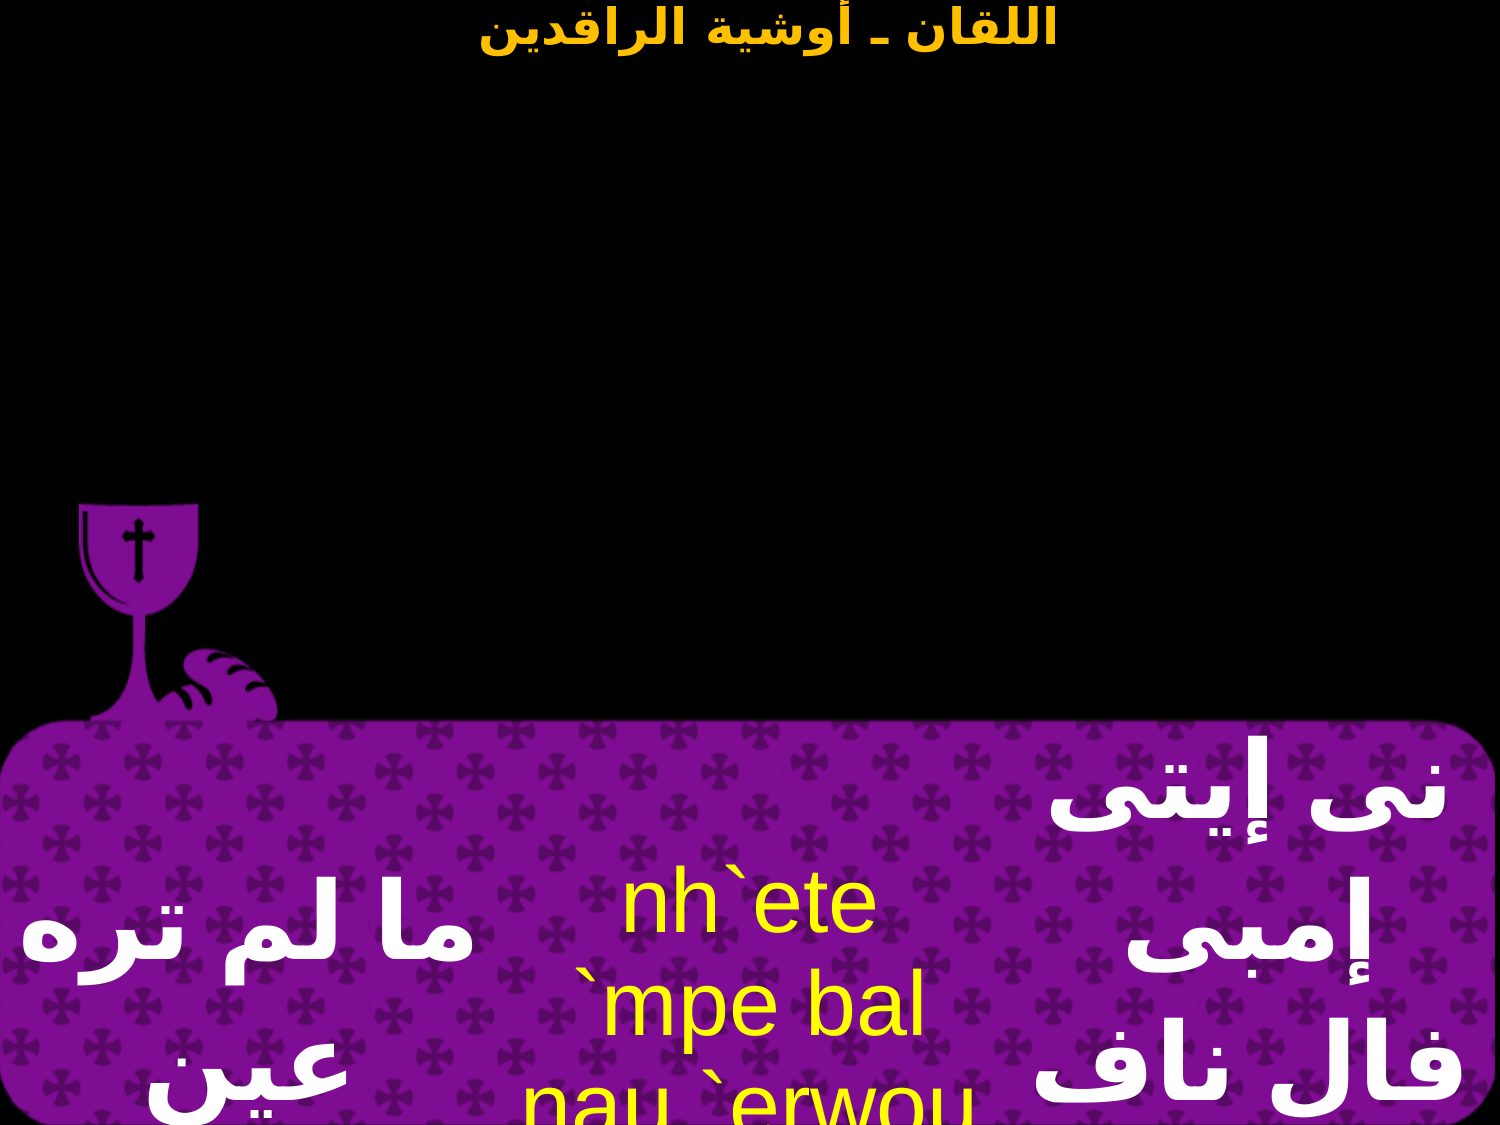

| ما لم تره عين | nh`ete `mpe bal nau `erwou | نى إيتى إمبى فال ناف إيروؤ |
| --- | --- | --- |